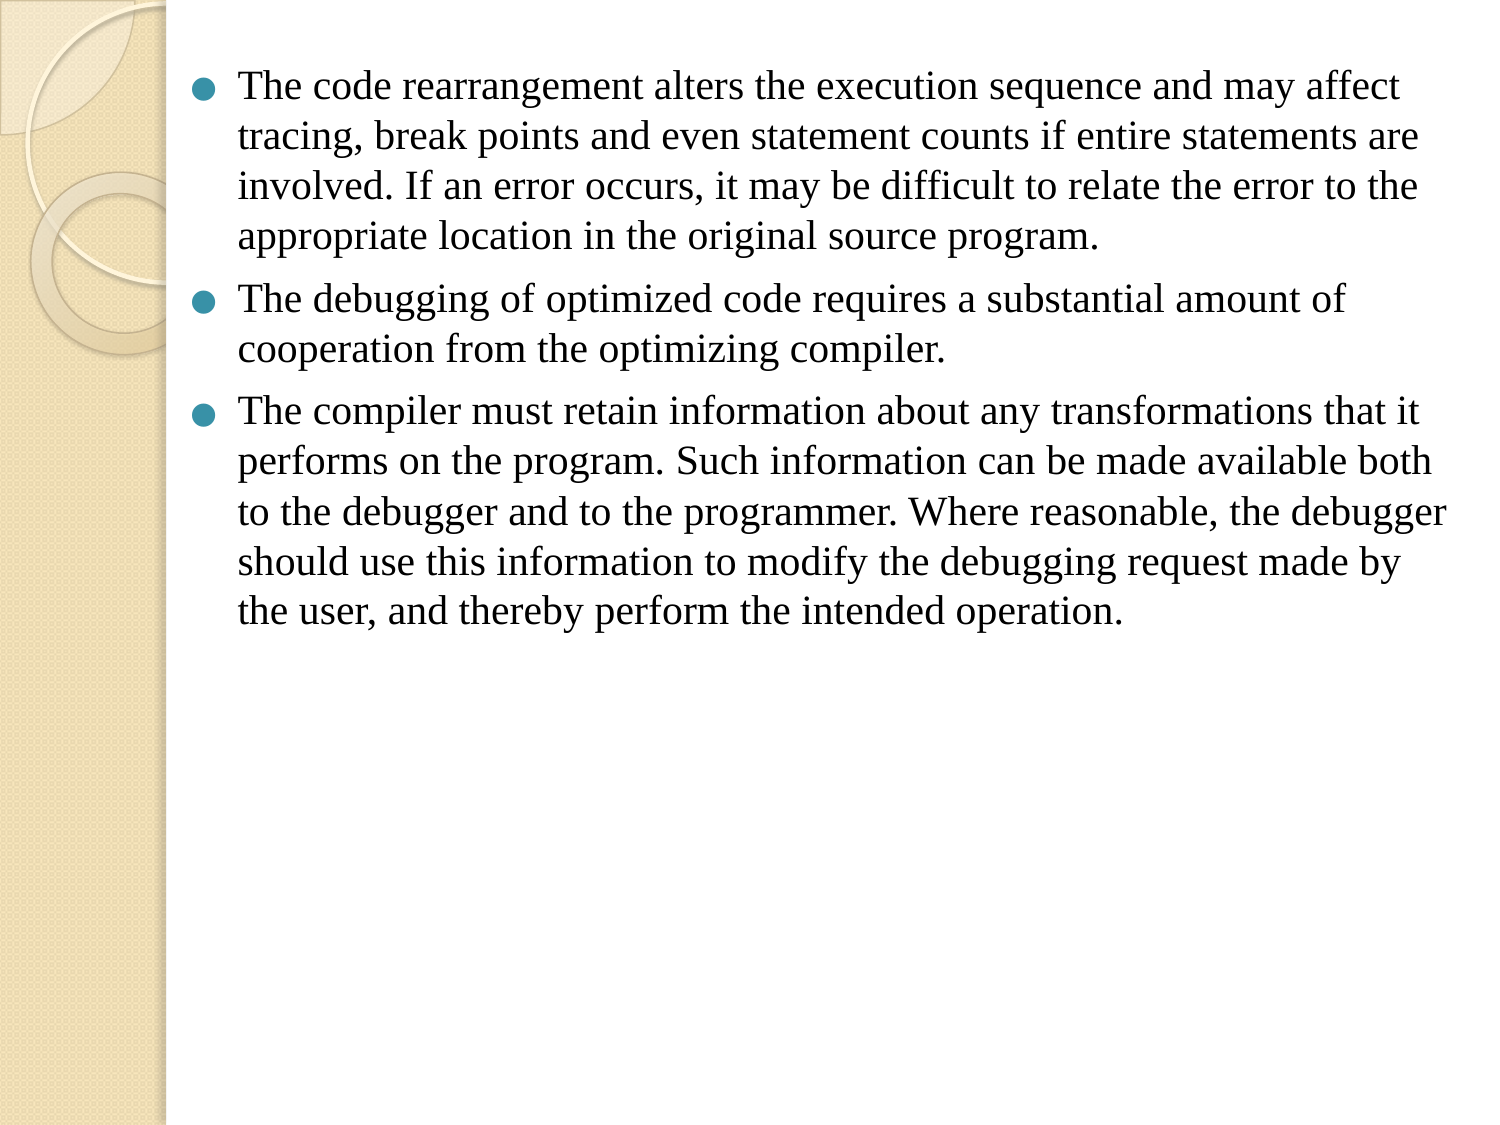

The code rearrangement alters the execution sequence and may affect tracing, break points and even statement counts if entire statements are involved. If an error occurs, it may be difficult to relate the error to the appropriate location in the original source program.
The debugging of optimized code requires a substantial amount of cooperation from the optimizing compiler.
The compiler must retain information about any transformations that it performs on the program. Such information can be made available both to the debugger and to the programmer. Where reasonable, the debugger should use this information to modify the debugging request made by the user, and thereby perform the intended operation.